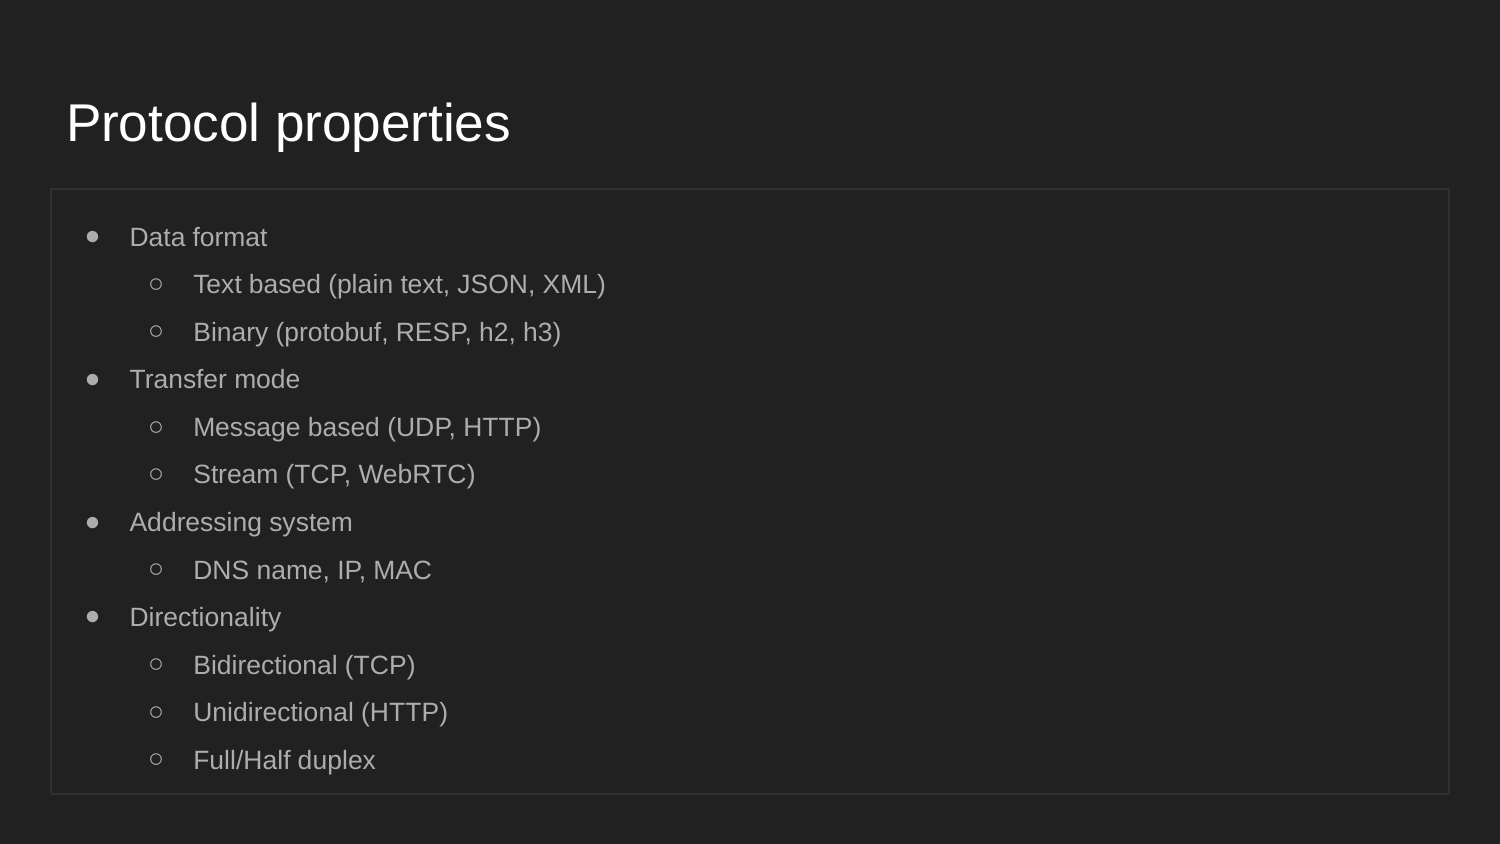

# Protocol properties
Data format
Text based (plain text, JSON, XML)
Binary (protobuf, RESP, h2, h3)
Transfer mode
Message based (UDP, HTTP)
Stream (TCP, WebRTC)
Addressing system
DNS name, IP, MAC
Directionality
Bidirectional (TCP)
Unidirectional (HTTP)
Full/Half duplex